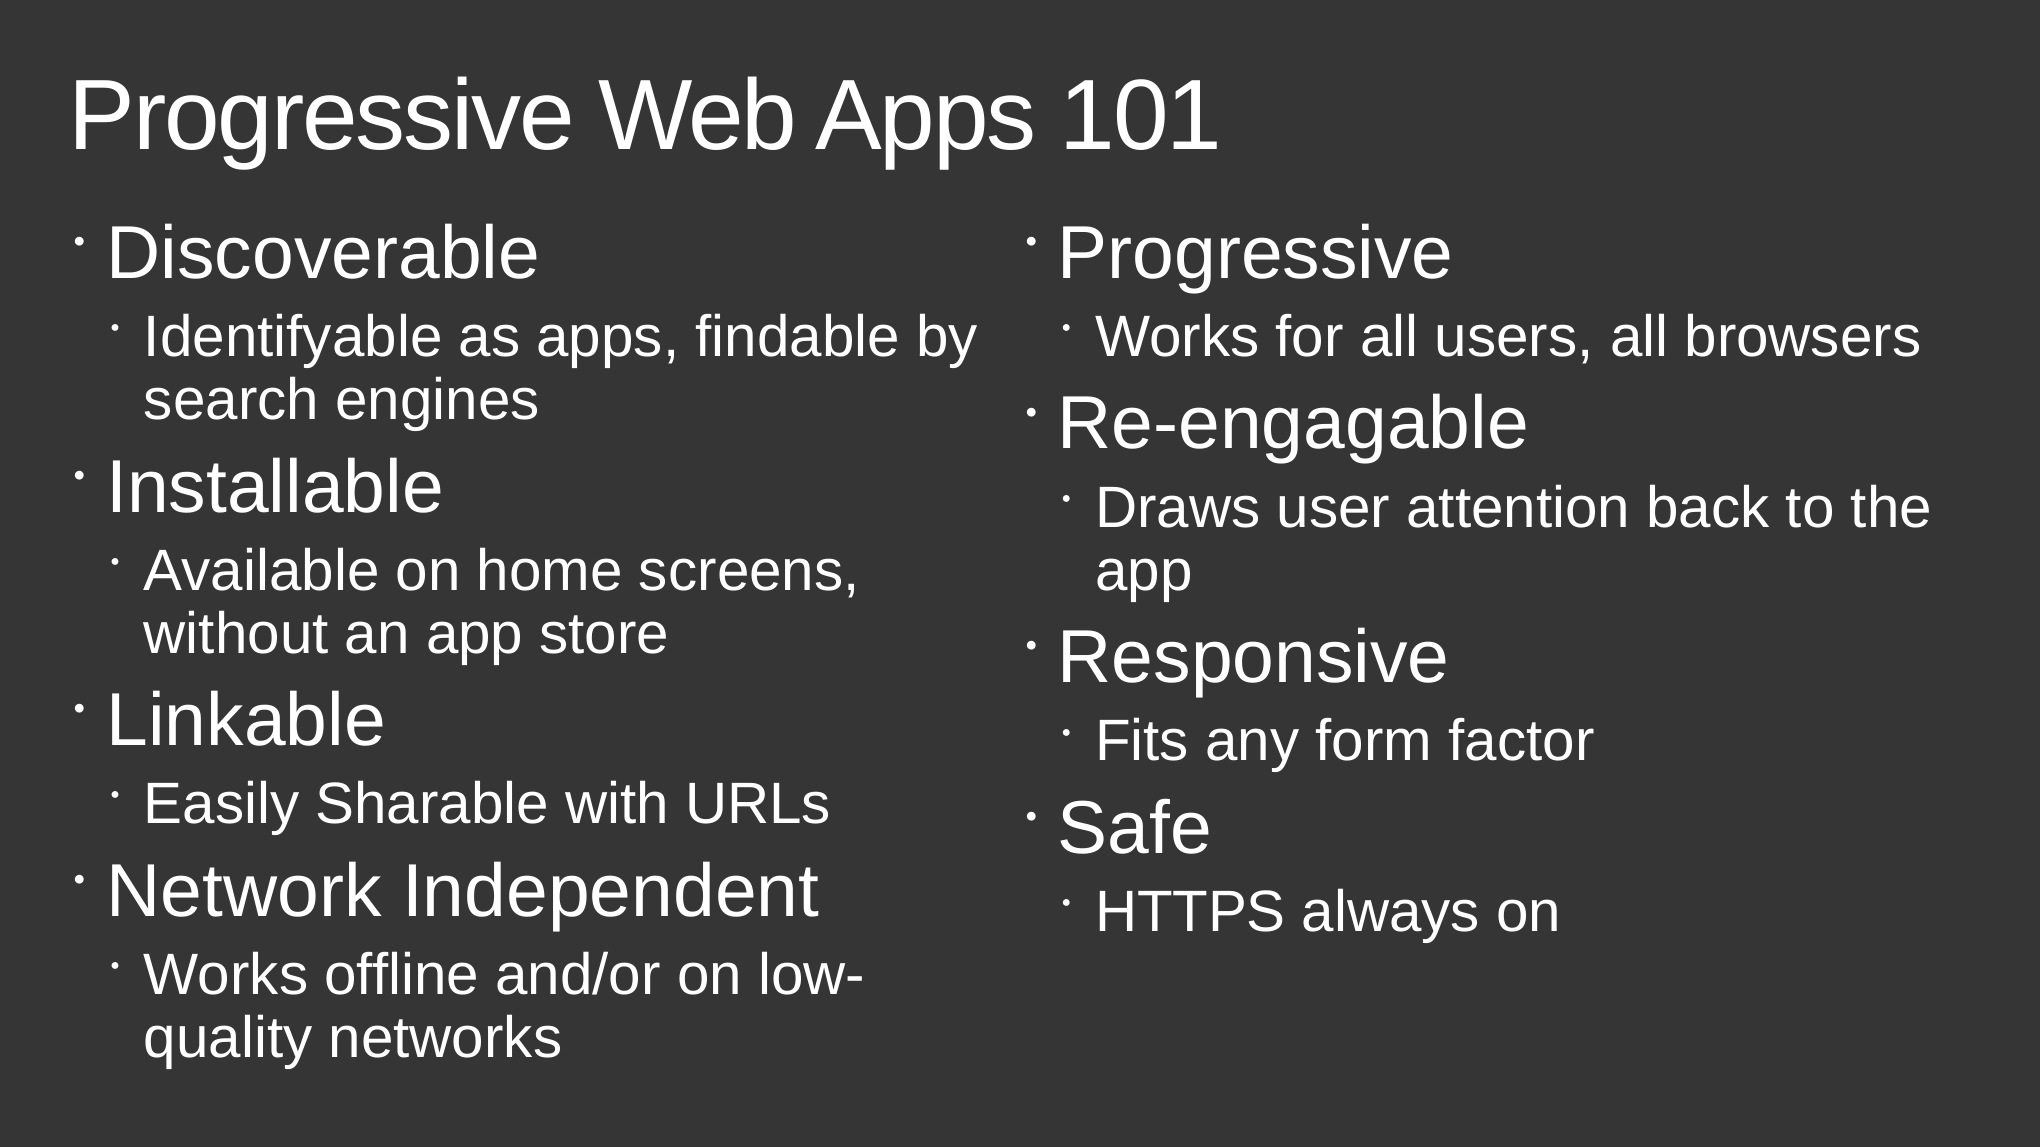

# Progressive Web Apps 101
Discoverable
Identifyable as apps, findable by search engines
Installable
Available on home screens, without an app store
Linkable
Easily Sharable with URLs
Network Independent
Works offline and/or on low-quality networks
Progressive
Works for all users, all browsers
Re-engagable
Draws user attention back to the app
Responsive
Fits any form factor
Safe
HTTPS always on